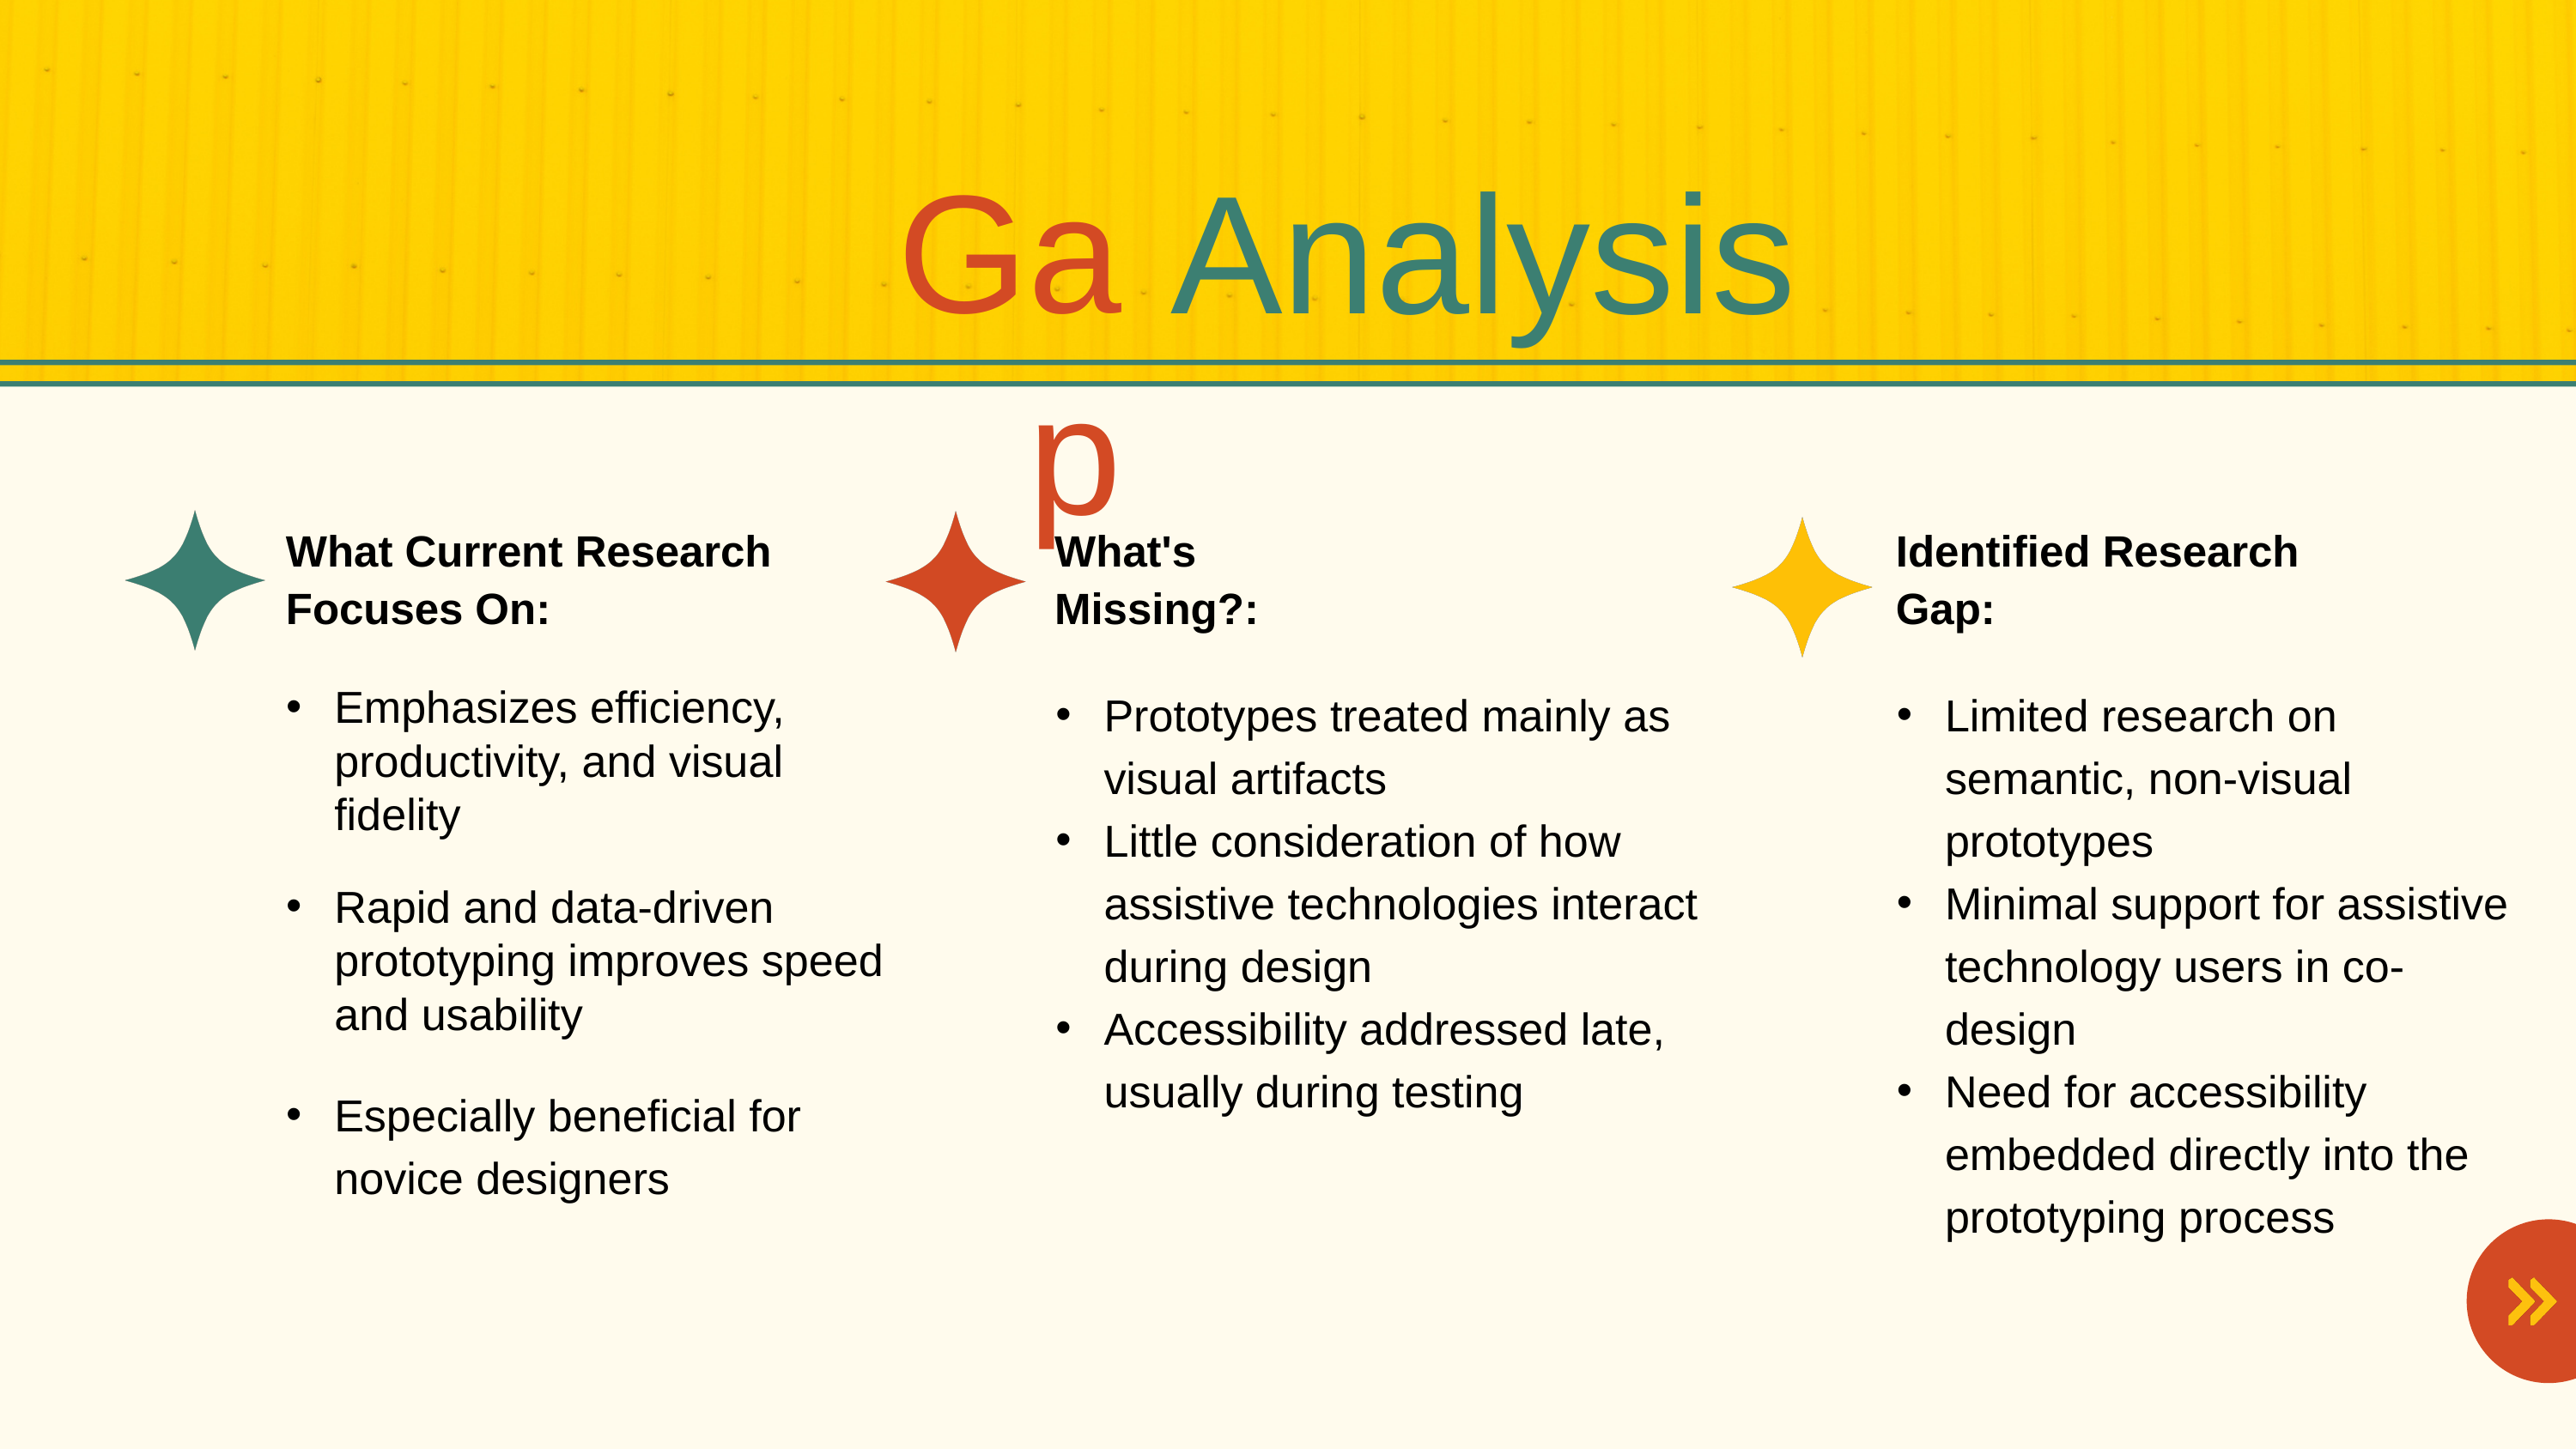

Gap
Analysis

What Current Research
Focuses On:
What's
Missing?:
Identified Research
Gap:
Prototypes treated mainly as visual artifacts
Little consideration of how assistive technologies interact during design
Accessibility addressed late, usually during testing
Limited research on semantic, non-visual prototypes
Minimal support for assistive technology users in co-design
Need for accessibility embedded directly into the prototyping process
Emphasizes efficiency, productivity, and visual fidelity

Rapid and data-driven prototyping improves speed and usability

Especially beneficial for novice designers